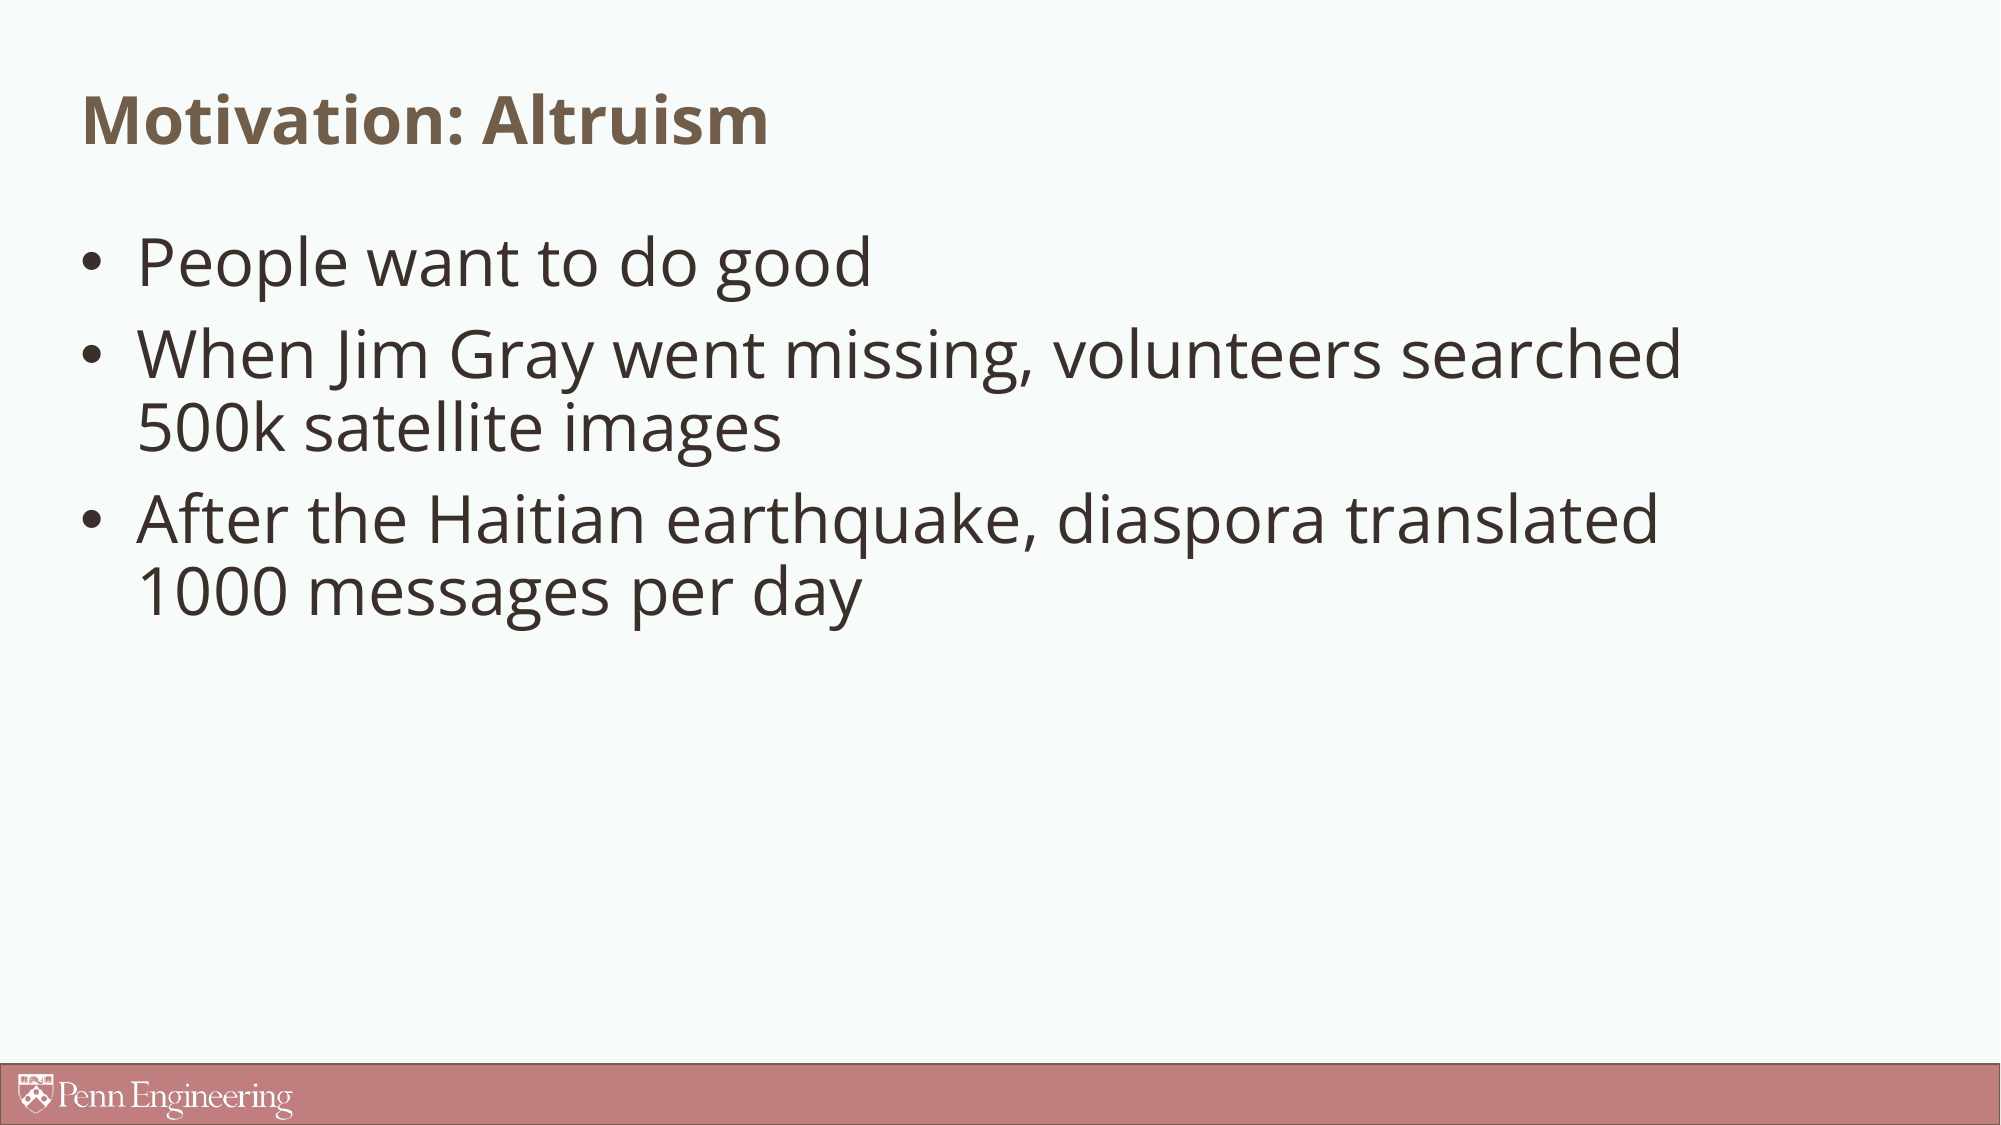

# Motivation: Altruism
People want to do good
When Jim Gray went missing, volunteers searched 500k satellite images
After the Haitian earthquake, diaspora translated 1000 messages per day